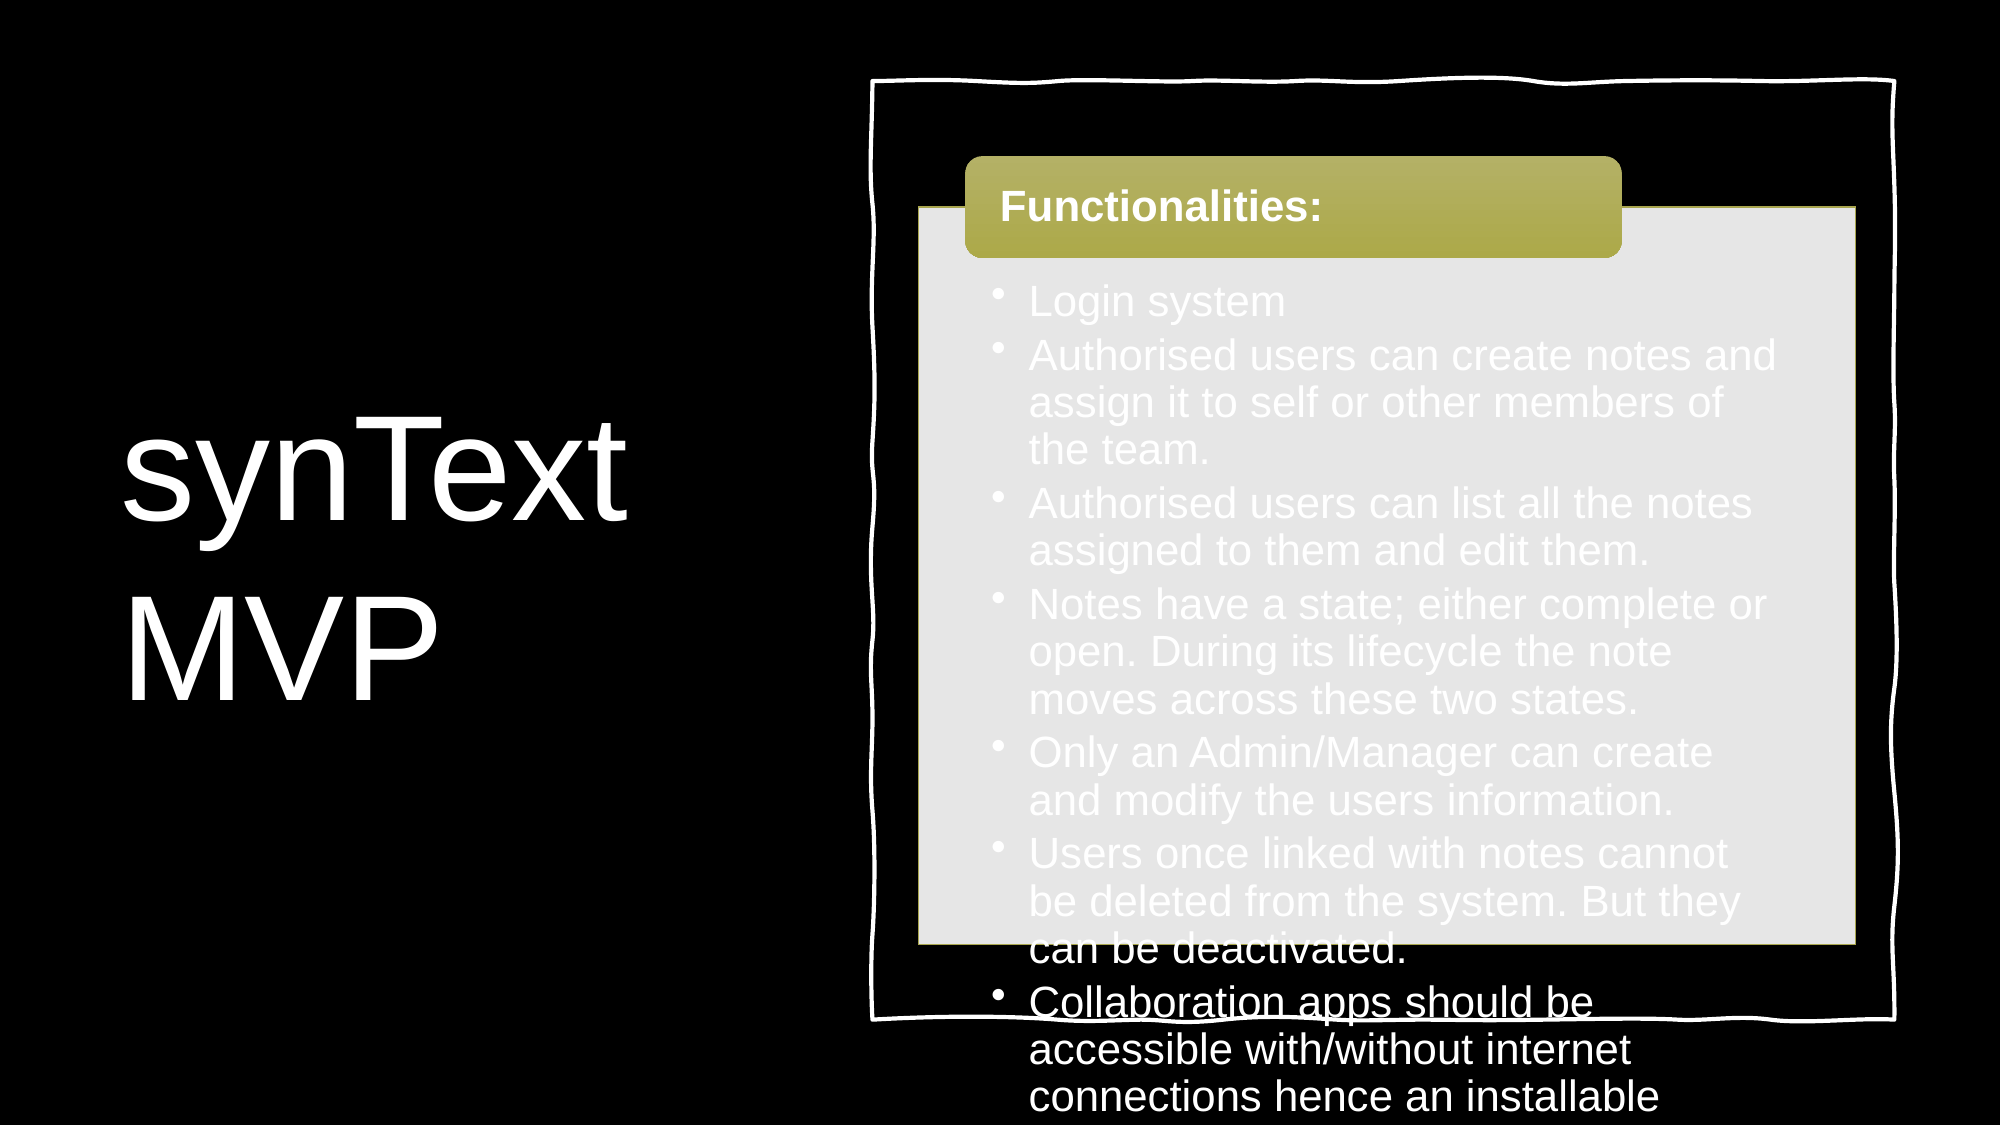

# synText MVP
Login system
Authorised users can create notes and assign it to self or other members of the team.
Authorised users can list all the notes assigned to them and edit them.
Notes have a state; either complete or open. During its lifecycle the note moves across these two states.
Only an Admin/Manager can create and modify the users information.
Users once linked with notes cannot be deleted from the system. But they can be deactivated.
Collaboration apps should be accessible with/without internet connections hence an installable option is available.
This web application supports progressive web application(PWA).
Functionalities: